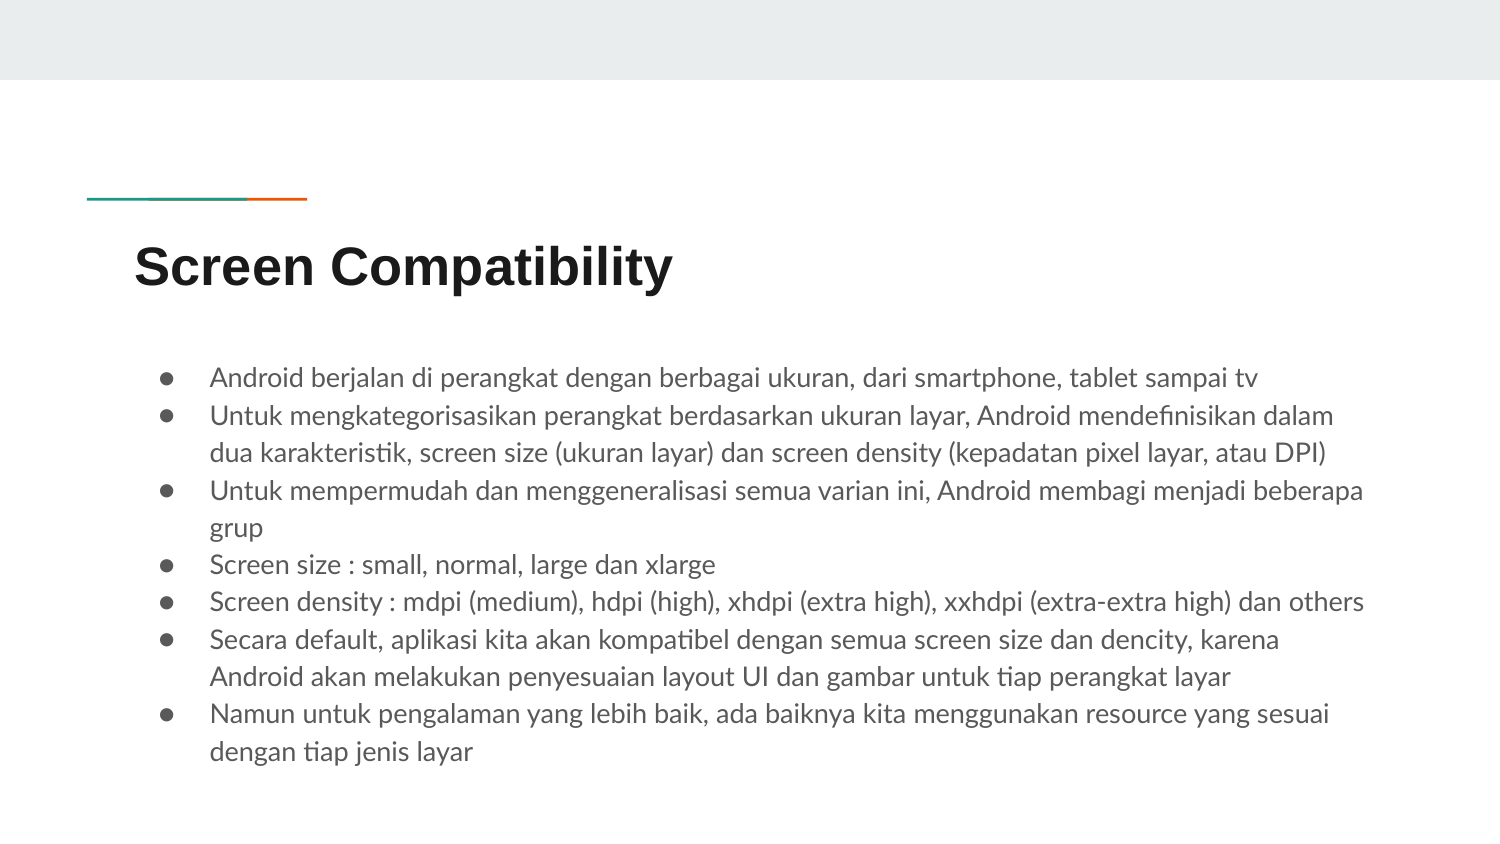

# Screen Compatibility
Android berjalan di perangkat dengan berbagai ukuran, dari smartphone, tablet sampai tv
Untuk mengkategorisasikan perangkat berdasarkan ukuran layar, Android mendefinisikan dalam dua karakteristik, screen size (ukuran layar) dan screen density (kepadatan pixel layar, atau DPI)
Untuk mempermudah dan menggeneralisasi semua varian ini, Android membagi menjadi beberapa grup
Screen size : small, normal, large dan xlarge
Screen density : mdpi (medium), hdpi (high), xhdpi (extra high), xxhdpi (extra-extra high) dan others
Secara default, aplikasi kita akan kompatibel dengan semua screen size dan dencity, karena Android akan melakukan penyesuaian layout UI dan gambar untuk tiap perangkat layar
Namun untuk pengalaman yang lebih baik, ada baiknya kita menggunakan resource yang sesuai dengan tiap jenis layar